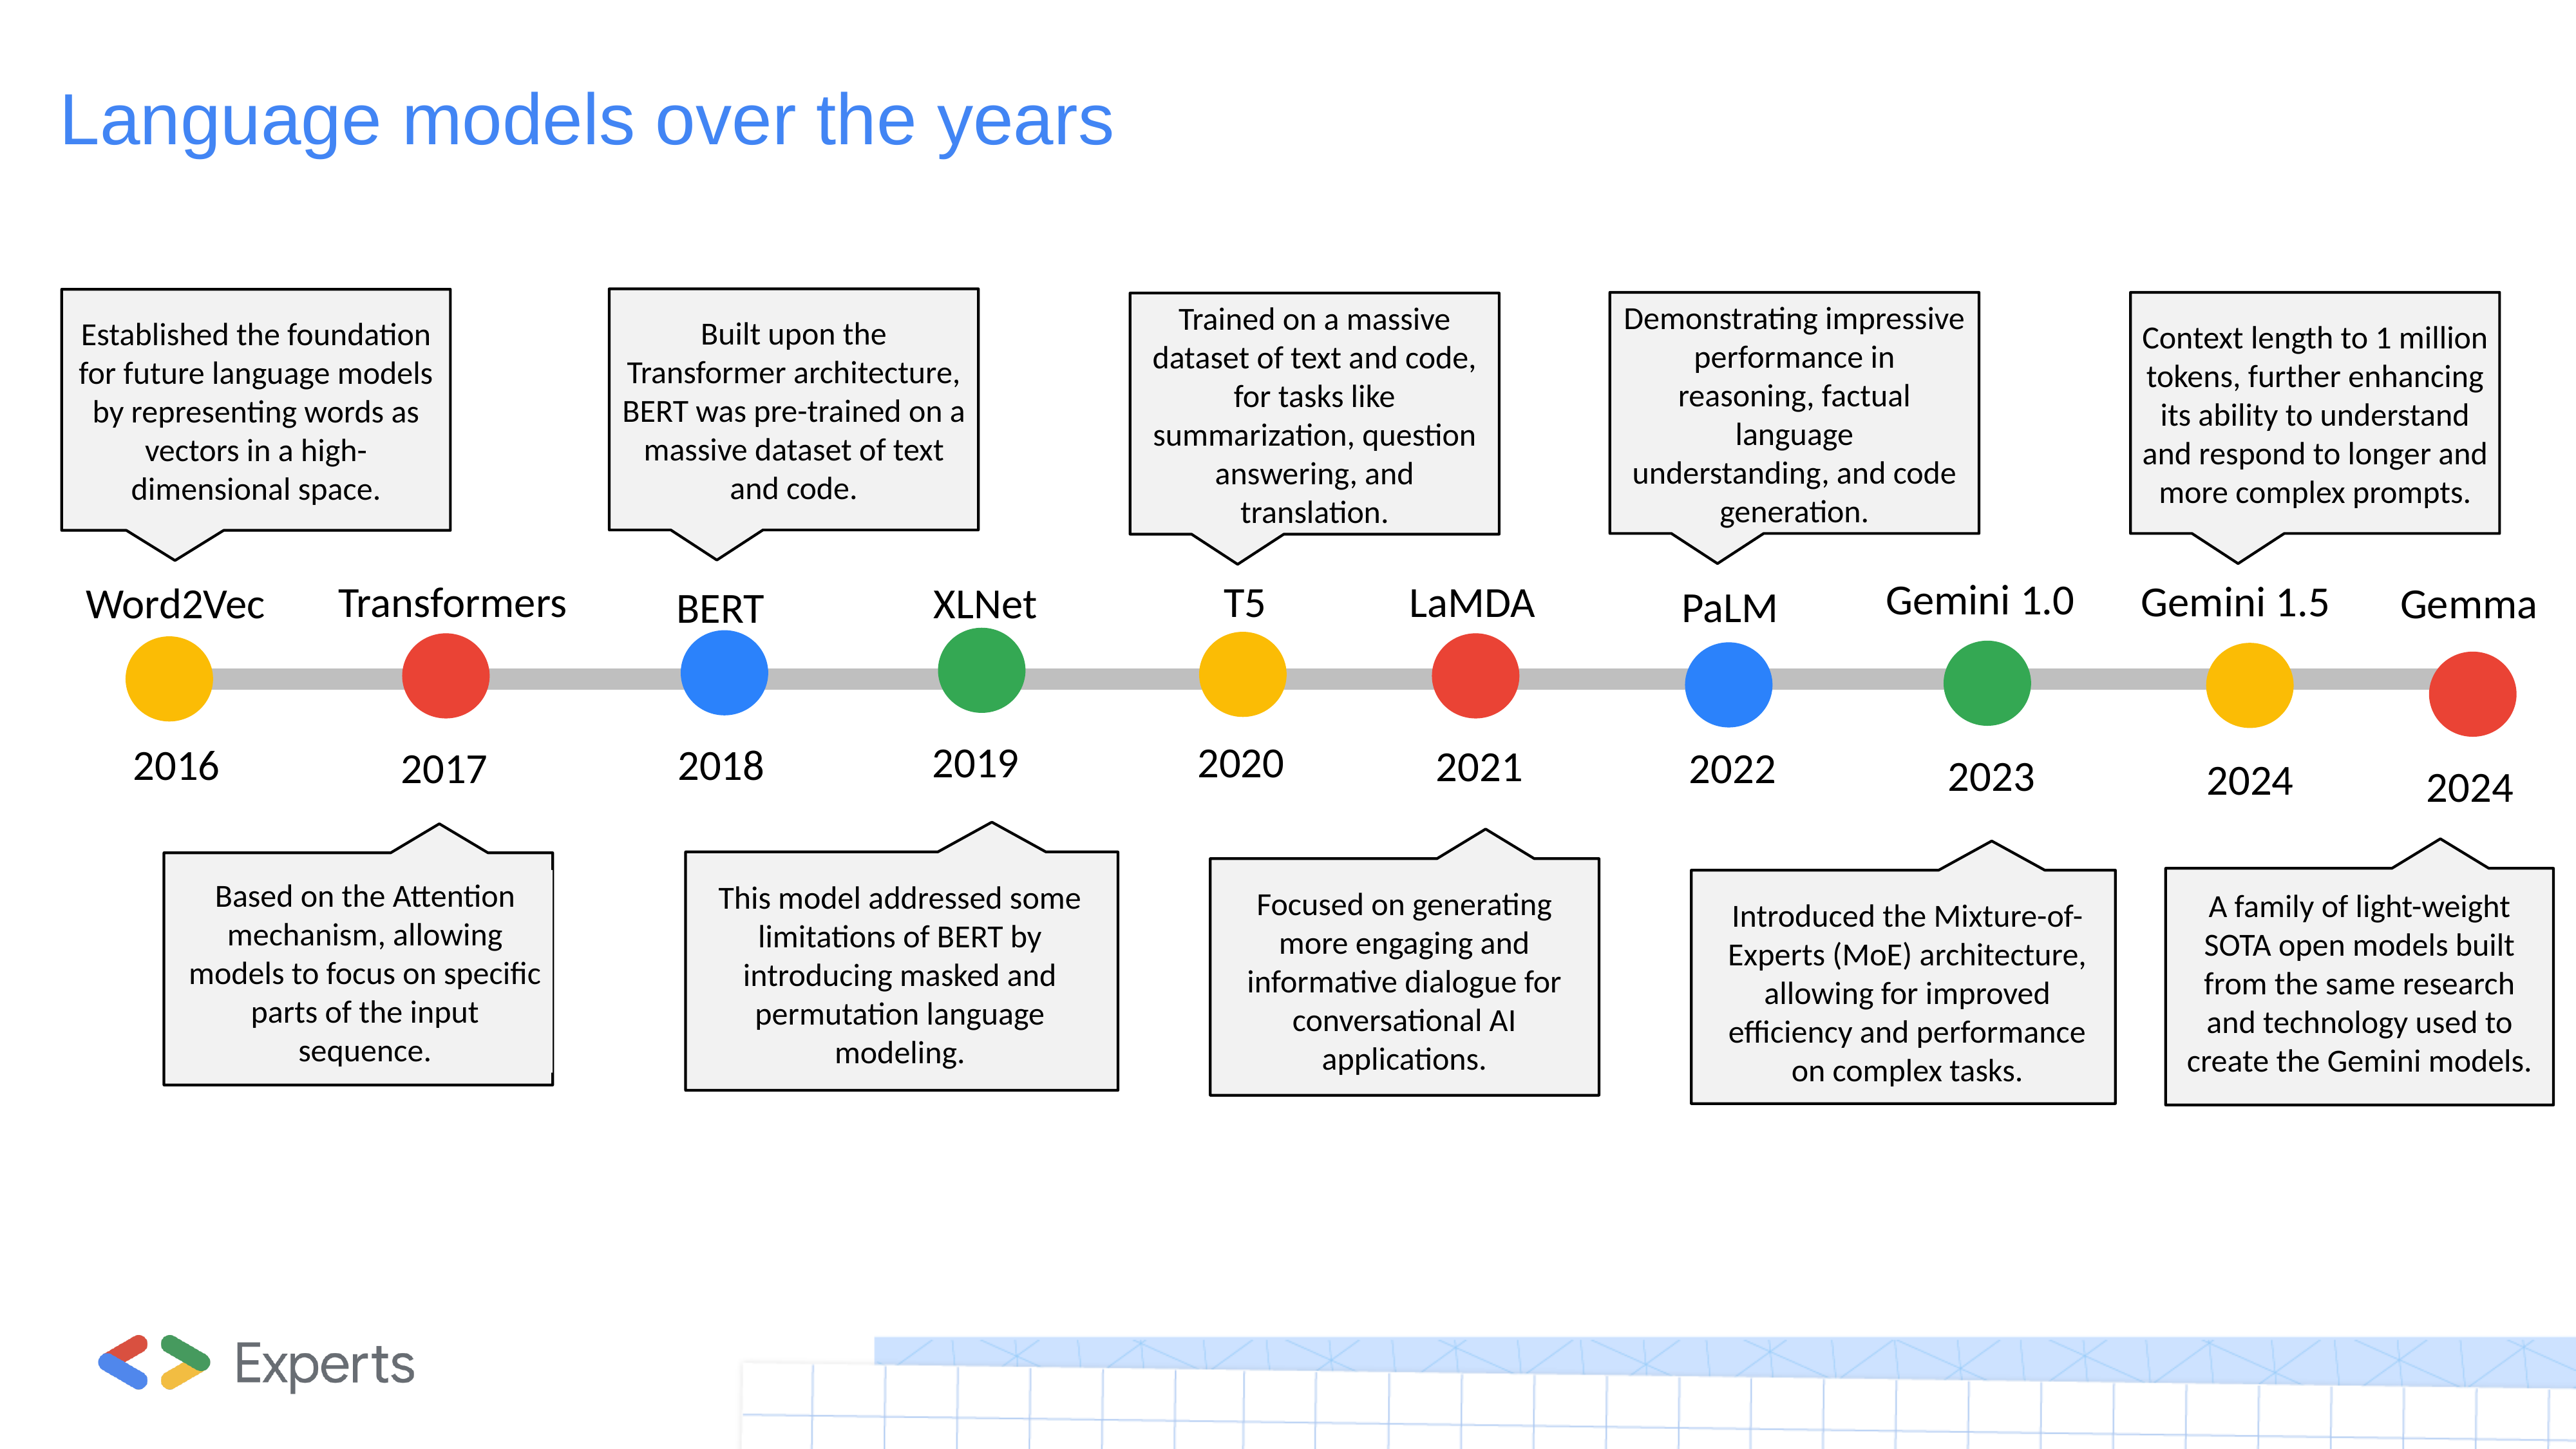

# Language models over the years
Built upon the Transformer architecture, BERT was pre-trained on a massive dataset of text and code.
Established the foundation for future language models by representing words as vectors in a high-dimensional space.
Demonstrating impressive performance in reasoning, factual language understanding, and code generation.
Context length to 1 million tokens, further enhancing its ability to understand and respond to longer and more complex prompts.
Trained on a massive dataset of text and code, for tasks like summarization, question answering, and translation.
Gemini 1.0
Gemini 1.5
Transformers
LaMDA
        T5
Word2Vec
       XLNet
    Gemma
PaLM
       BERT

2019
2020
2016
2018
2021
2022
2017
2023
2024
2024

Based on the Attention mechanism, allowing models to focus on specific parts of the input sequence.

This model addressed some limitations of BERT by introducing masked and permutation language modeling.
Focused on generating more engaging and informative dialogue for conversational AI applications.
A family of light-weight SOTA open models built from the same research and technology used to create the Gemini models.
Introduced the Mixture-of-Experts (MoE) architecture, allowing for improved efficiency and performance on complex tasks.
Based on the Attention mechanism, allowing models to focus on specific parts of the input sequence,